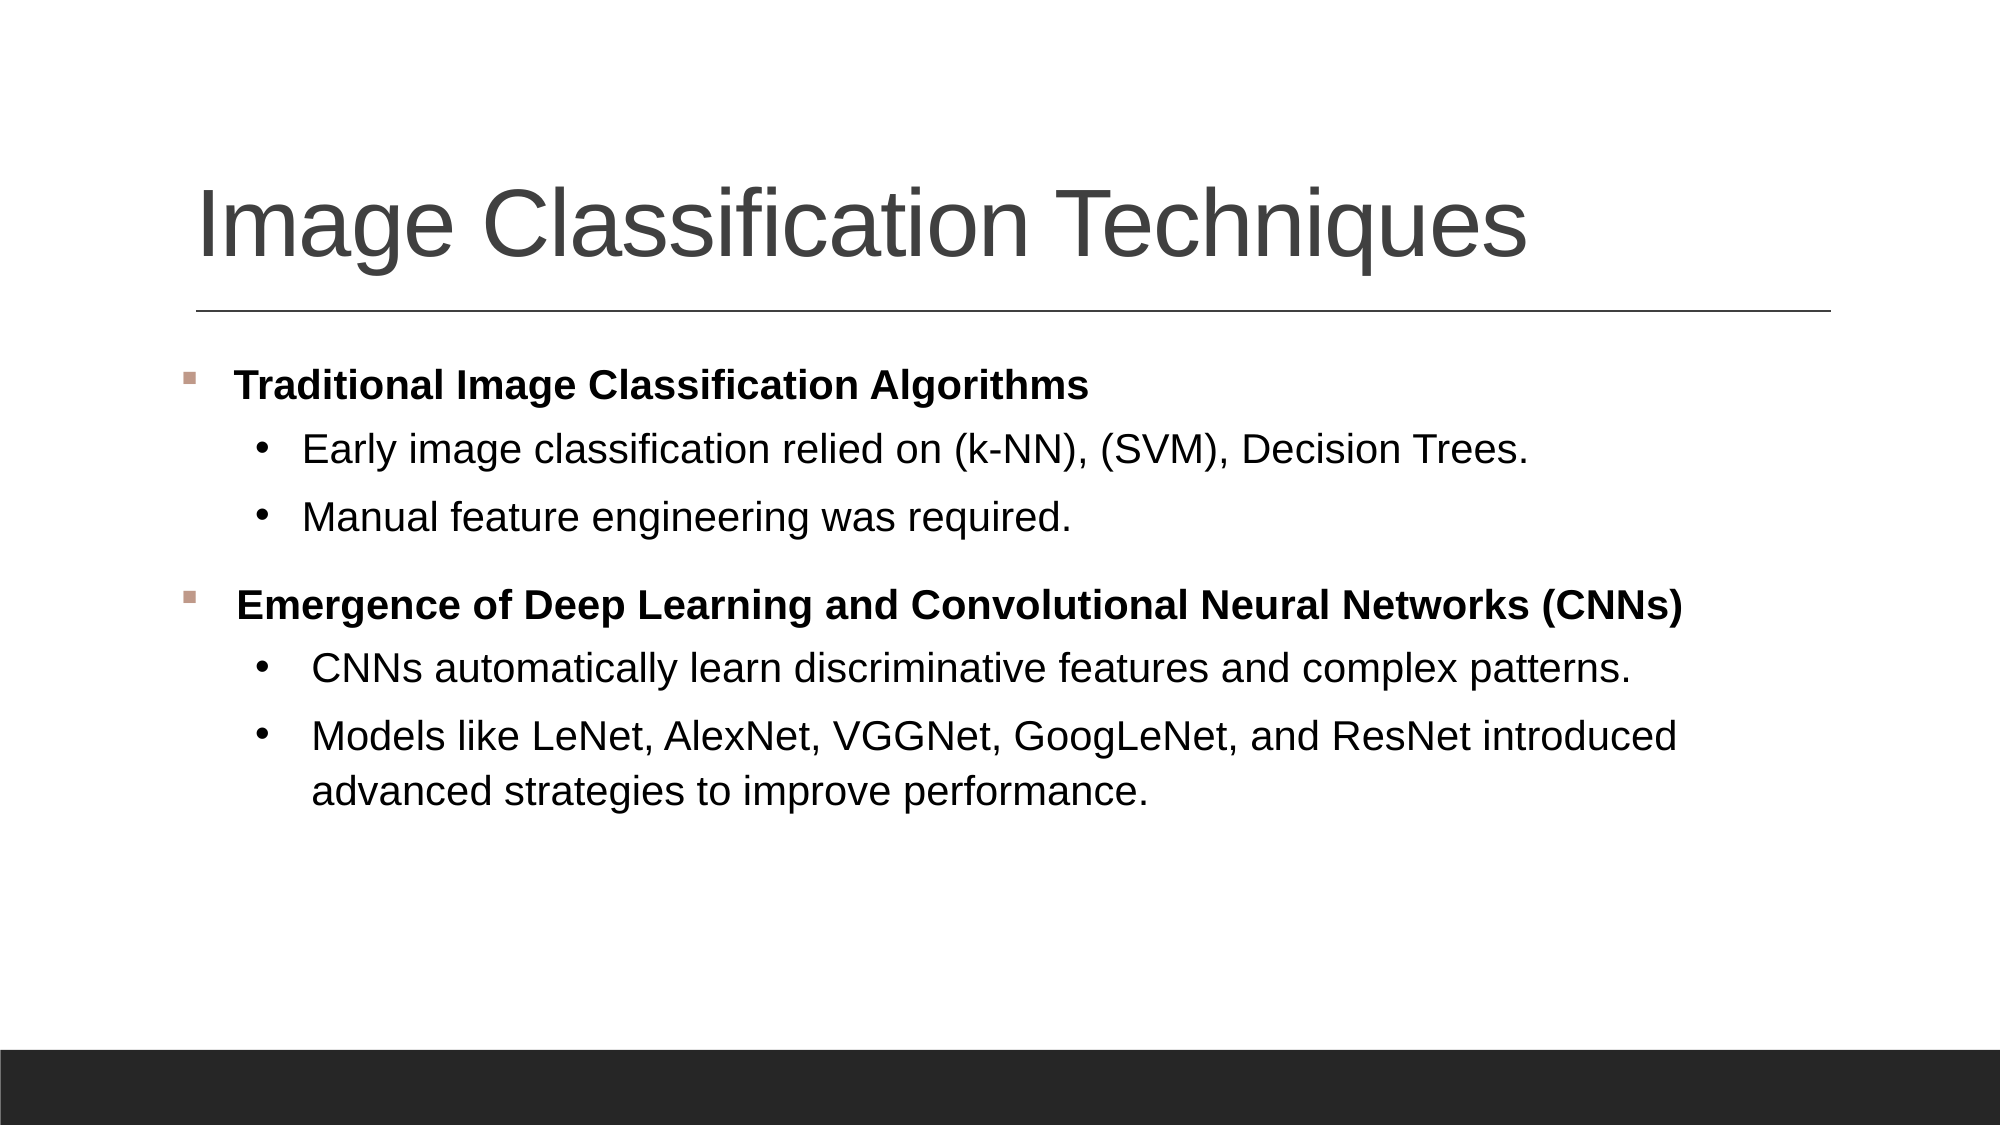

# Image Classification Techniques
   Traditional Image Classification Algorithms
Early image classification relied on (k-NN), (SVM), Decision Trees.
Manual feature engineering was required.
Emergence of Deep Learning and Convolutional Neural Networks (CNNs)
CNNs automatically learn discriminative features and complex patterns.
Models like LeNet, AlexNet, VGGNet, GoogLeNet, and ResNet introduced advanced strategies to improve performance.